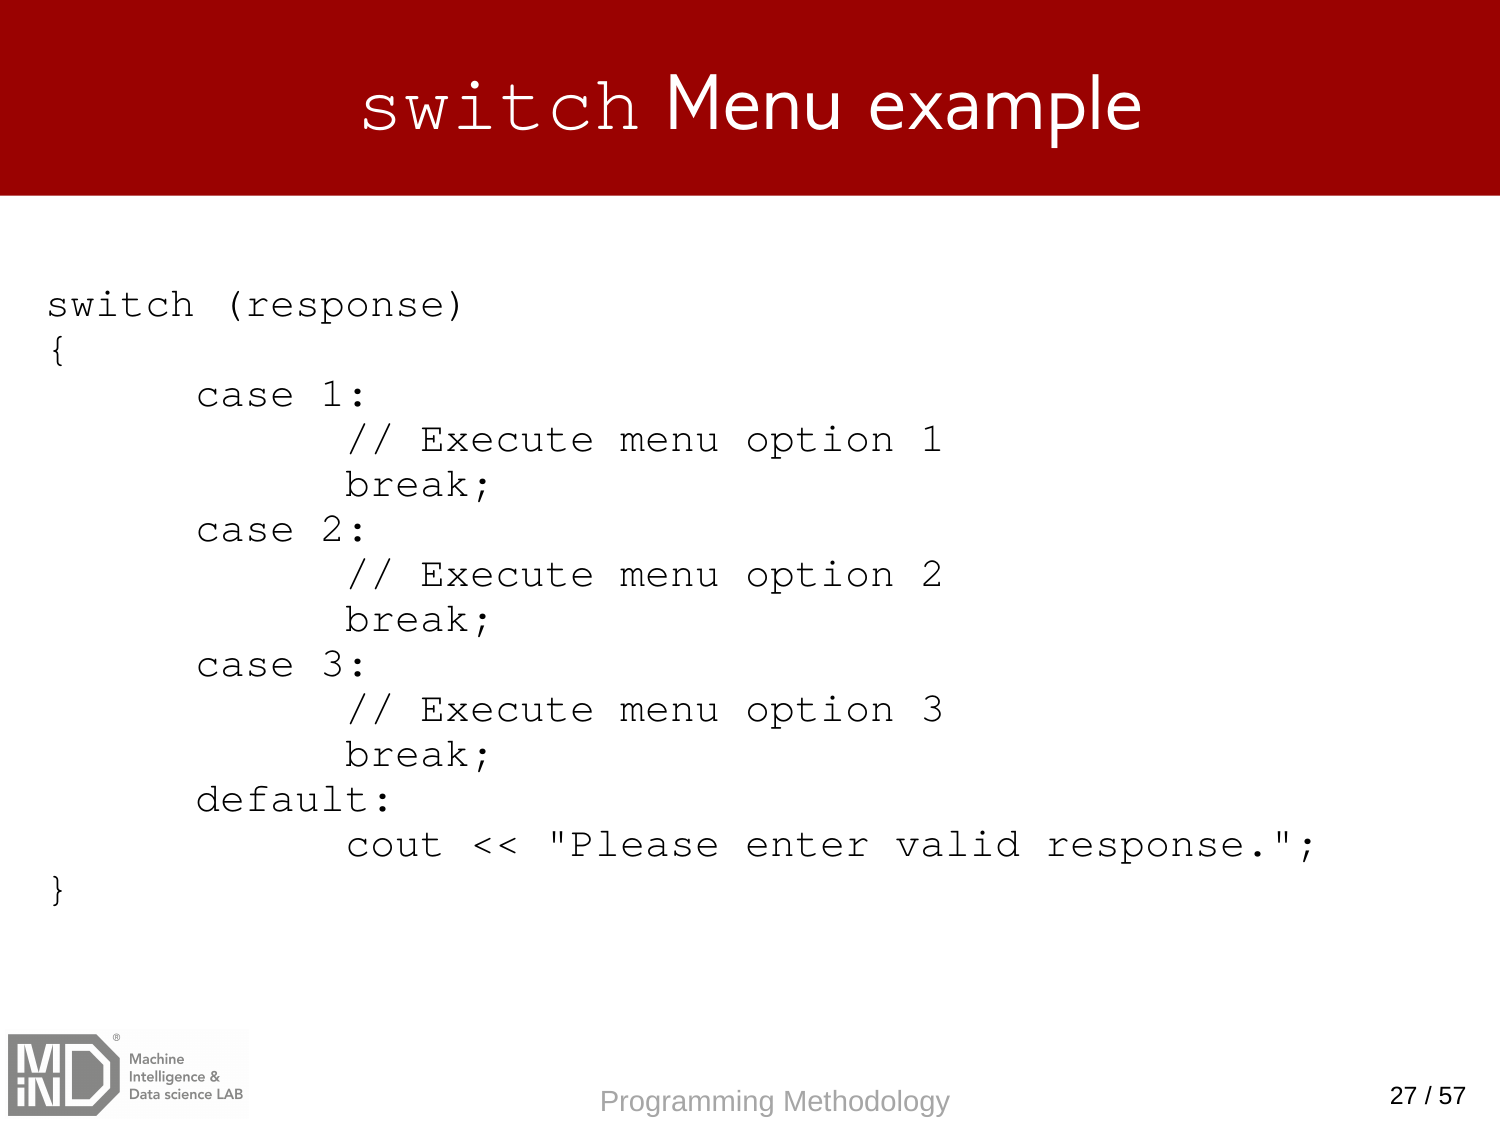

# switch Menu example
switch (response)
{
	case 1:
		// Execute menu option 1
		break;
	case 2:
		// Execute menu option 2
		break;
	case 3:
		// Execute menu option 3
		break;
	default:
		cout << "Please enter valid response.";
}
27 / 57